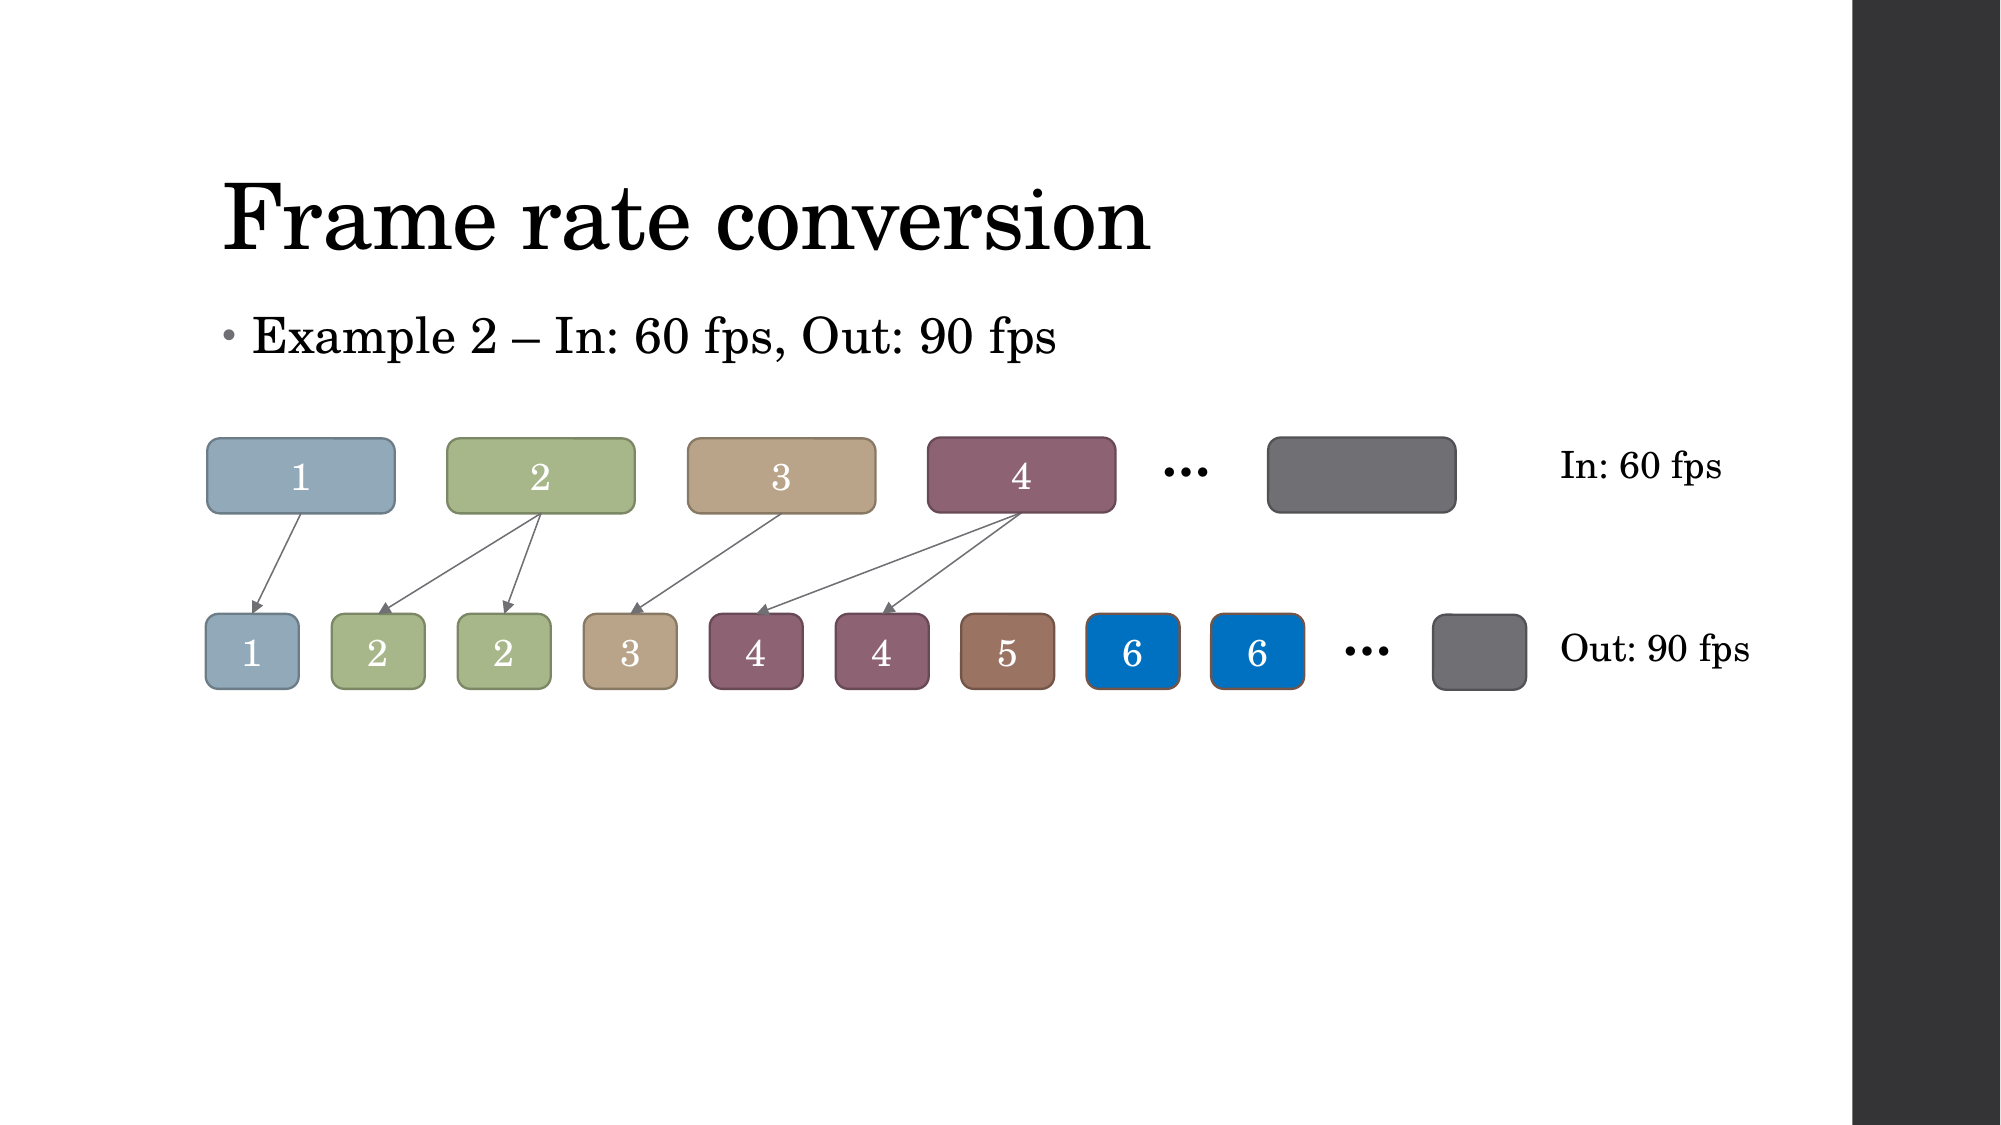

# Frame rate conversion
Example 2 – In: 60 fps, Out: 90 fps
…
In: 60 fps
4

1
2
3
…
1
2
2
3
4
4
5
6
6

Out: 90 fps